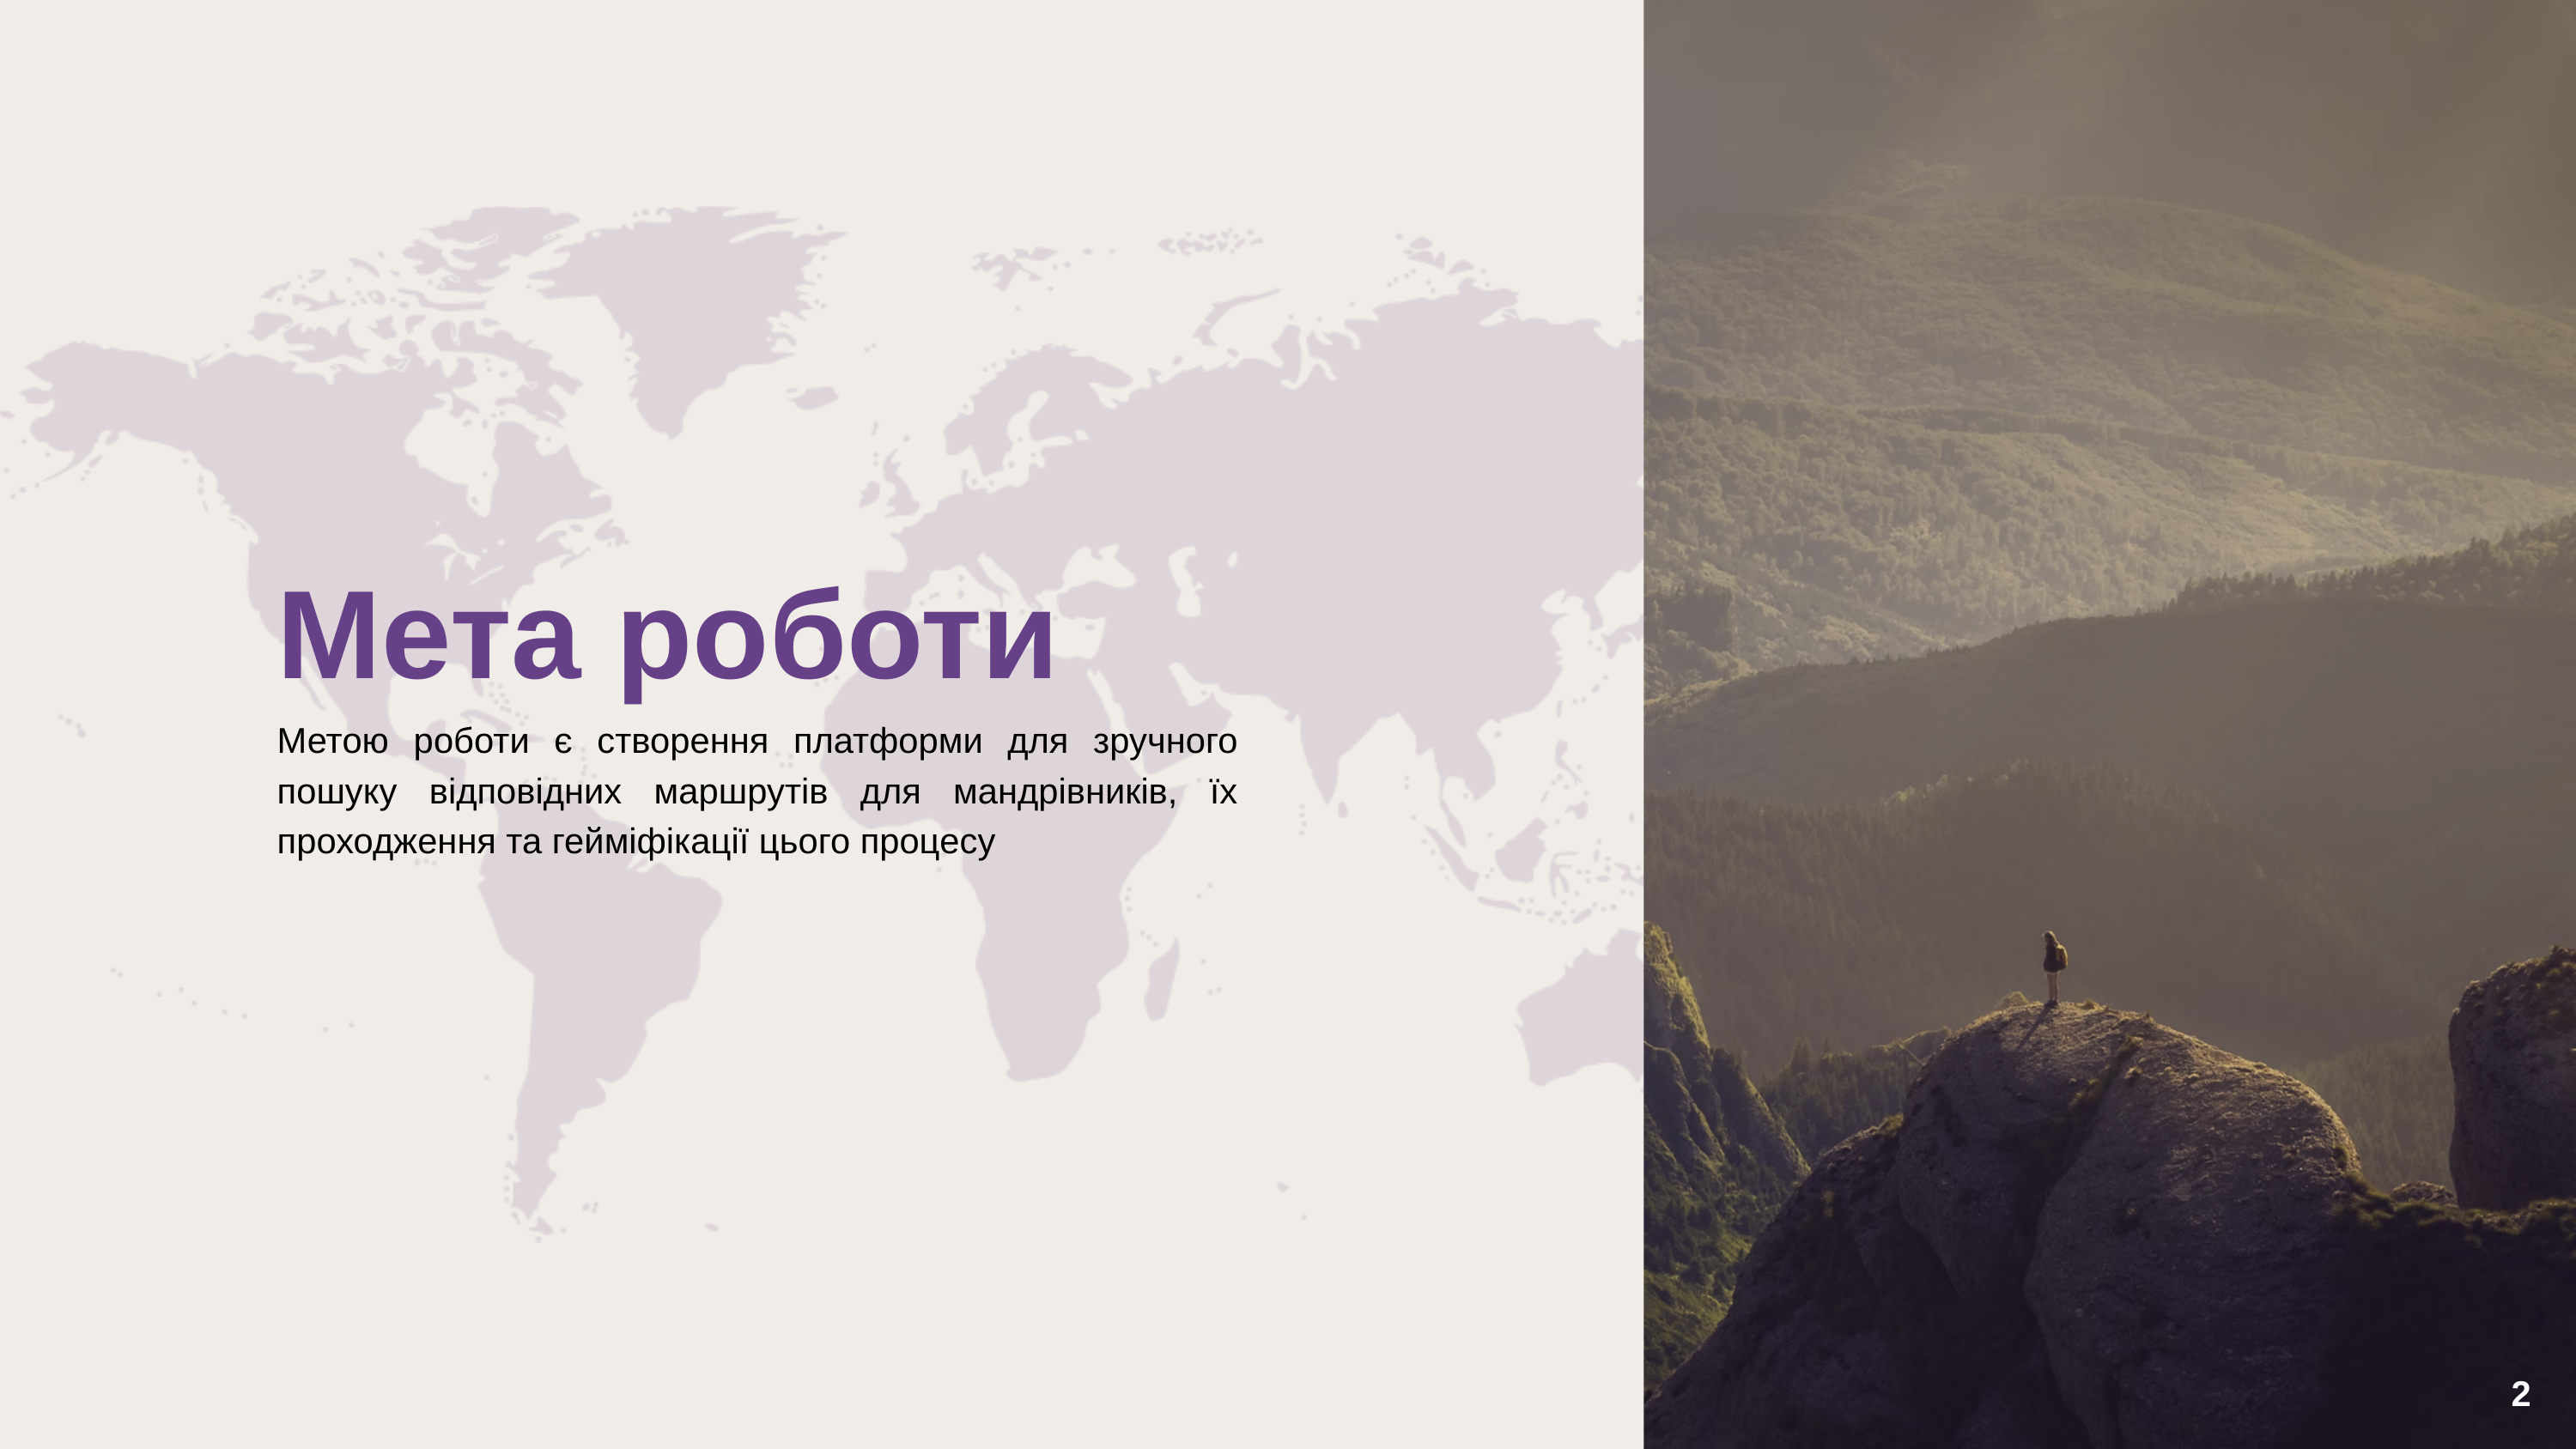

Мета роботи
Метою роботи є створення платформи для зручного пошуку відповідних маршрутів для мандрівників, їх проходження та гейміфікації цього процесу
2